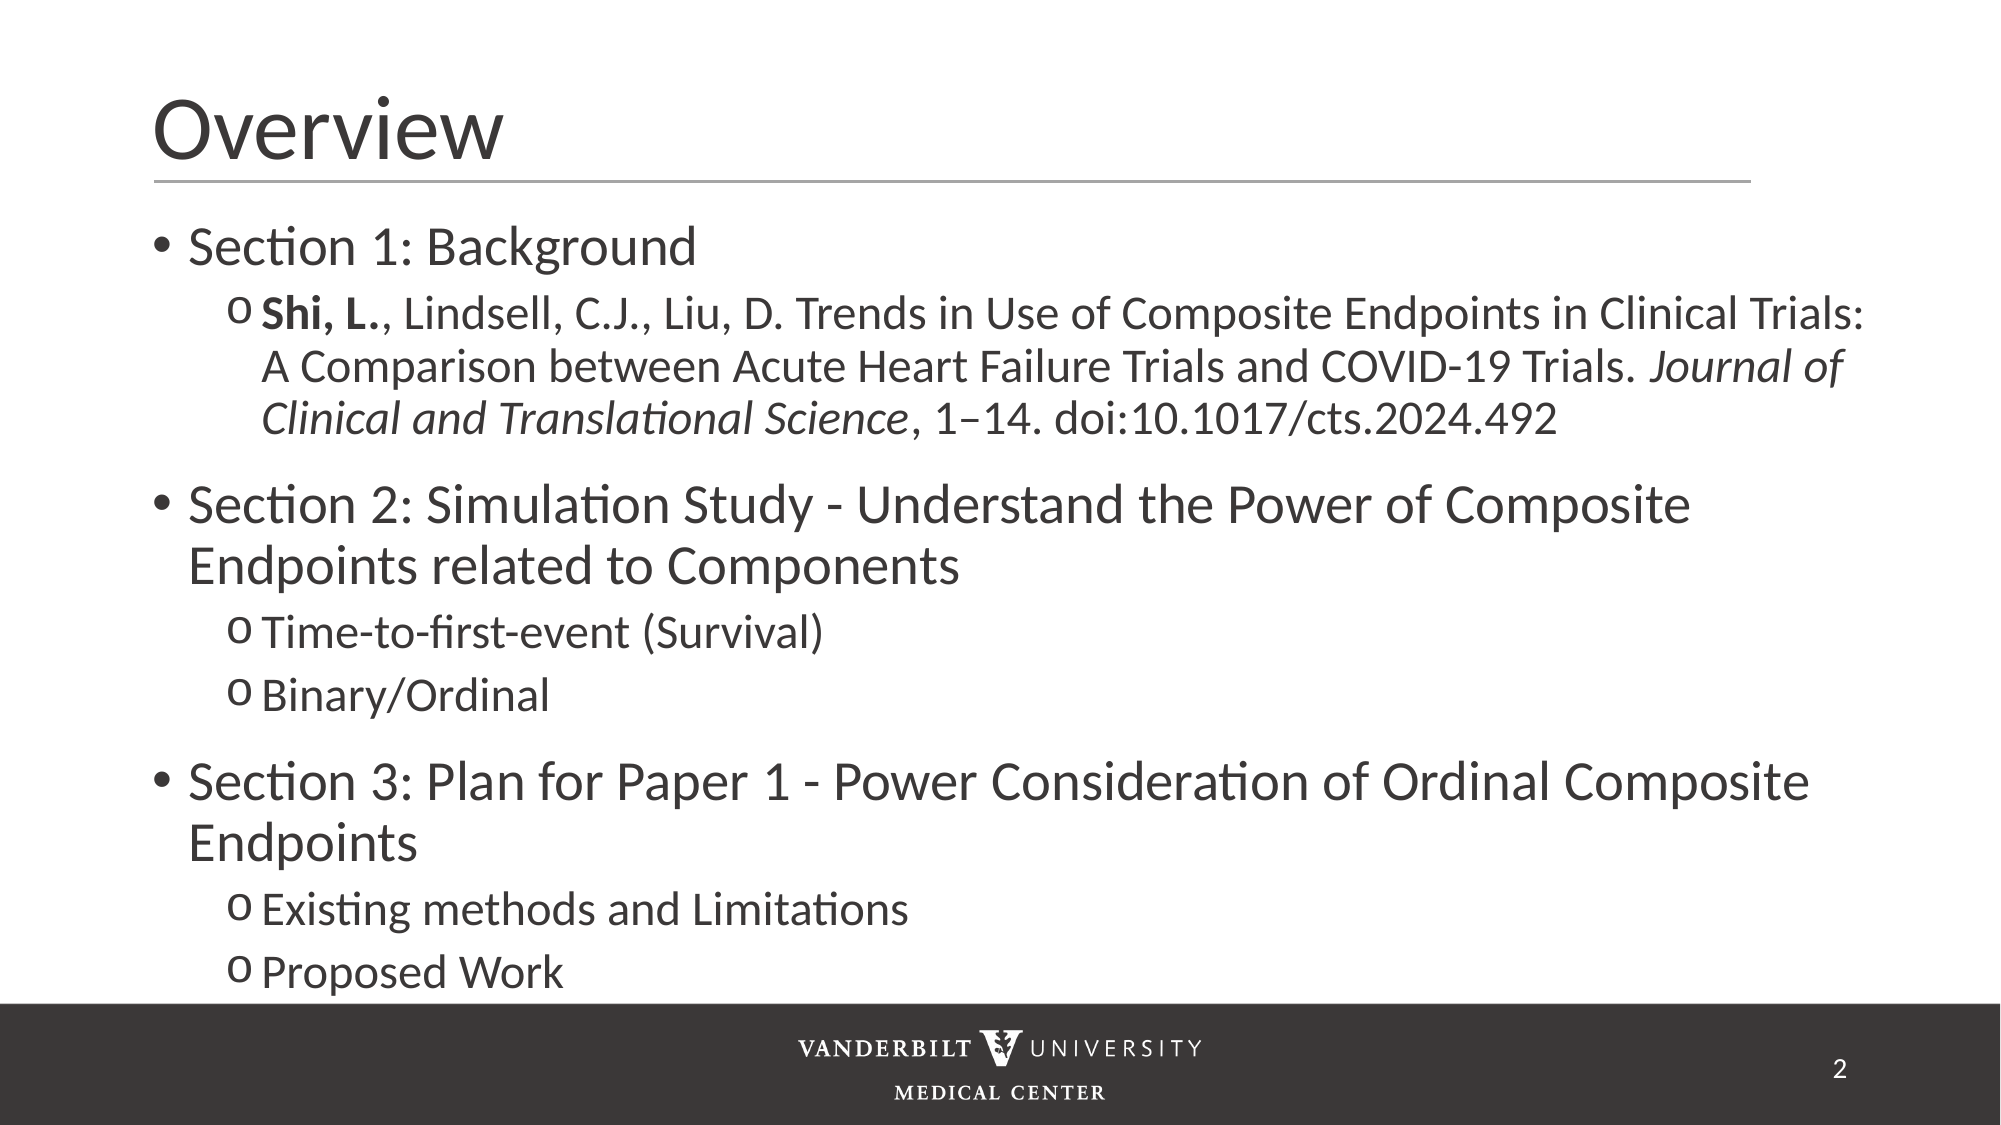

# Overview
Section 1: Background
Shi, L., Lindsell, C.J., Liu, D. Trends in Use of Composite Endpoints in Clinical Trials: A Comparison between Acute Heart Failure Trials and COVID-19 Trials. Journal of Clinical and Translational Science, 1–14. doi:10.1017/cts.2024.492
Section 2: Simulation Study - Understand the Power of Composite Endpoints related to Components
Time-to-first-event (Survival)
Binary/Ordinal
Section 3: Plan for Paper 1 - Power Consideration of Ordinal Composite Endpoints
Existing methods and Limitations
Proposed Work

2